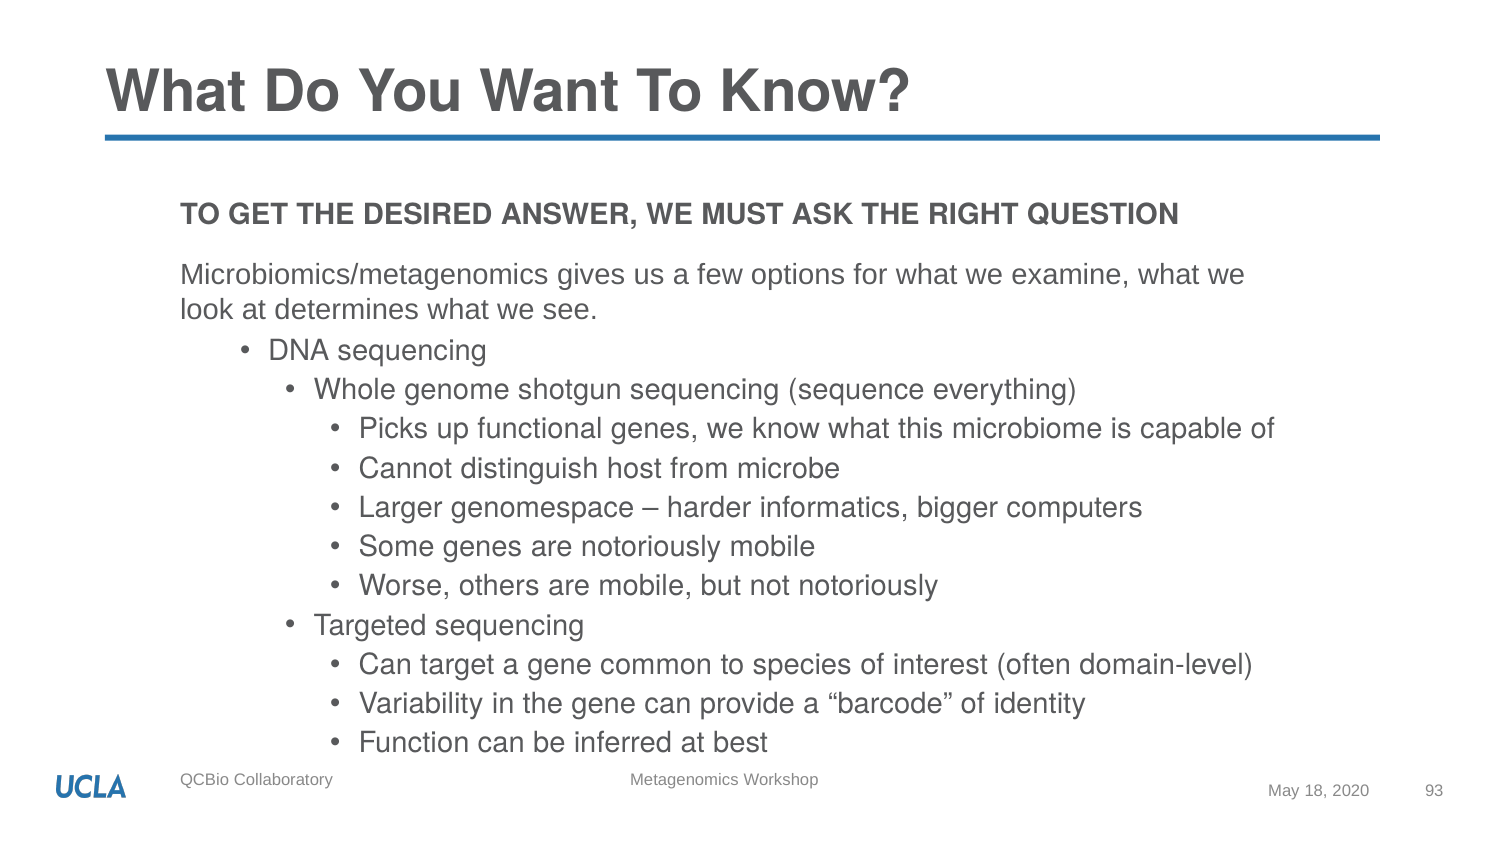

# What Do You Want To Know?
To get the desired answer, we must ask the right question
Microbiomics/metagenomics gives us a few options for what we examine, what we look at determines what we see.
DNA sequencing
Whole genome shotgun sequencing (sequence everything)
Picks up functional genes, we know what this microbiome is capable of
Cannot distinguish host from microbe
Larger genomespace – harder informatics, bigger computers
Some genes are notoriously mobile
Worse, others are mobile, but not notoriously
Targeted sequencing
Can target a gene common to species of interest (often domain-level)
Variability in the gene can provide a “barcode” of identity
Function can be inferred at best
May 18, 2020
93